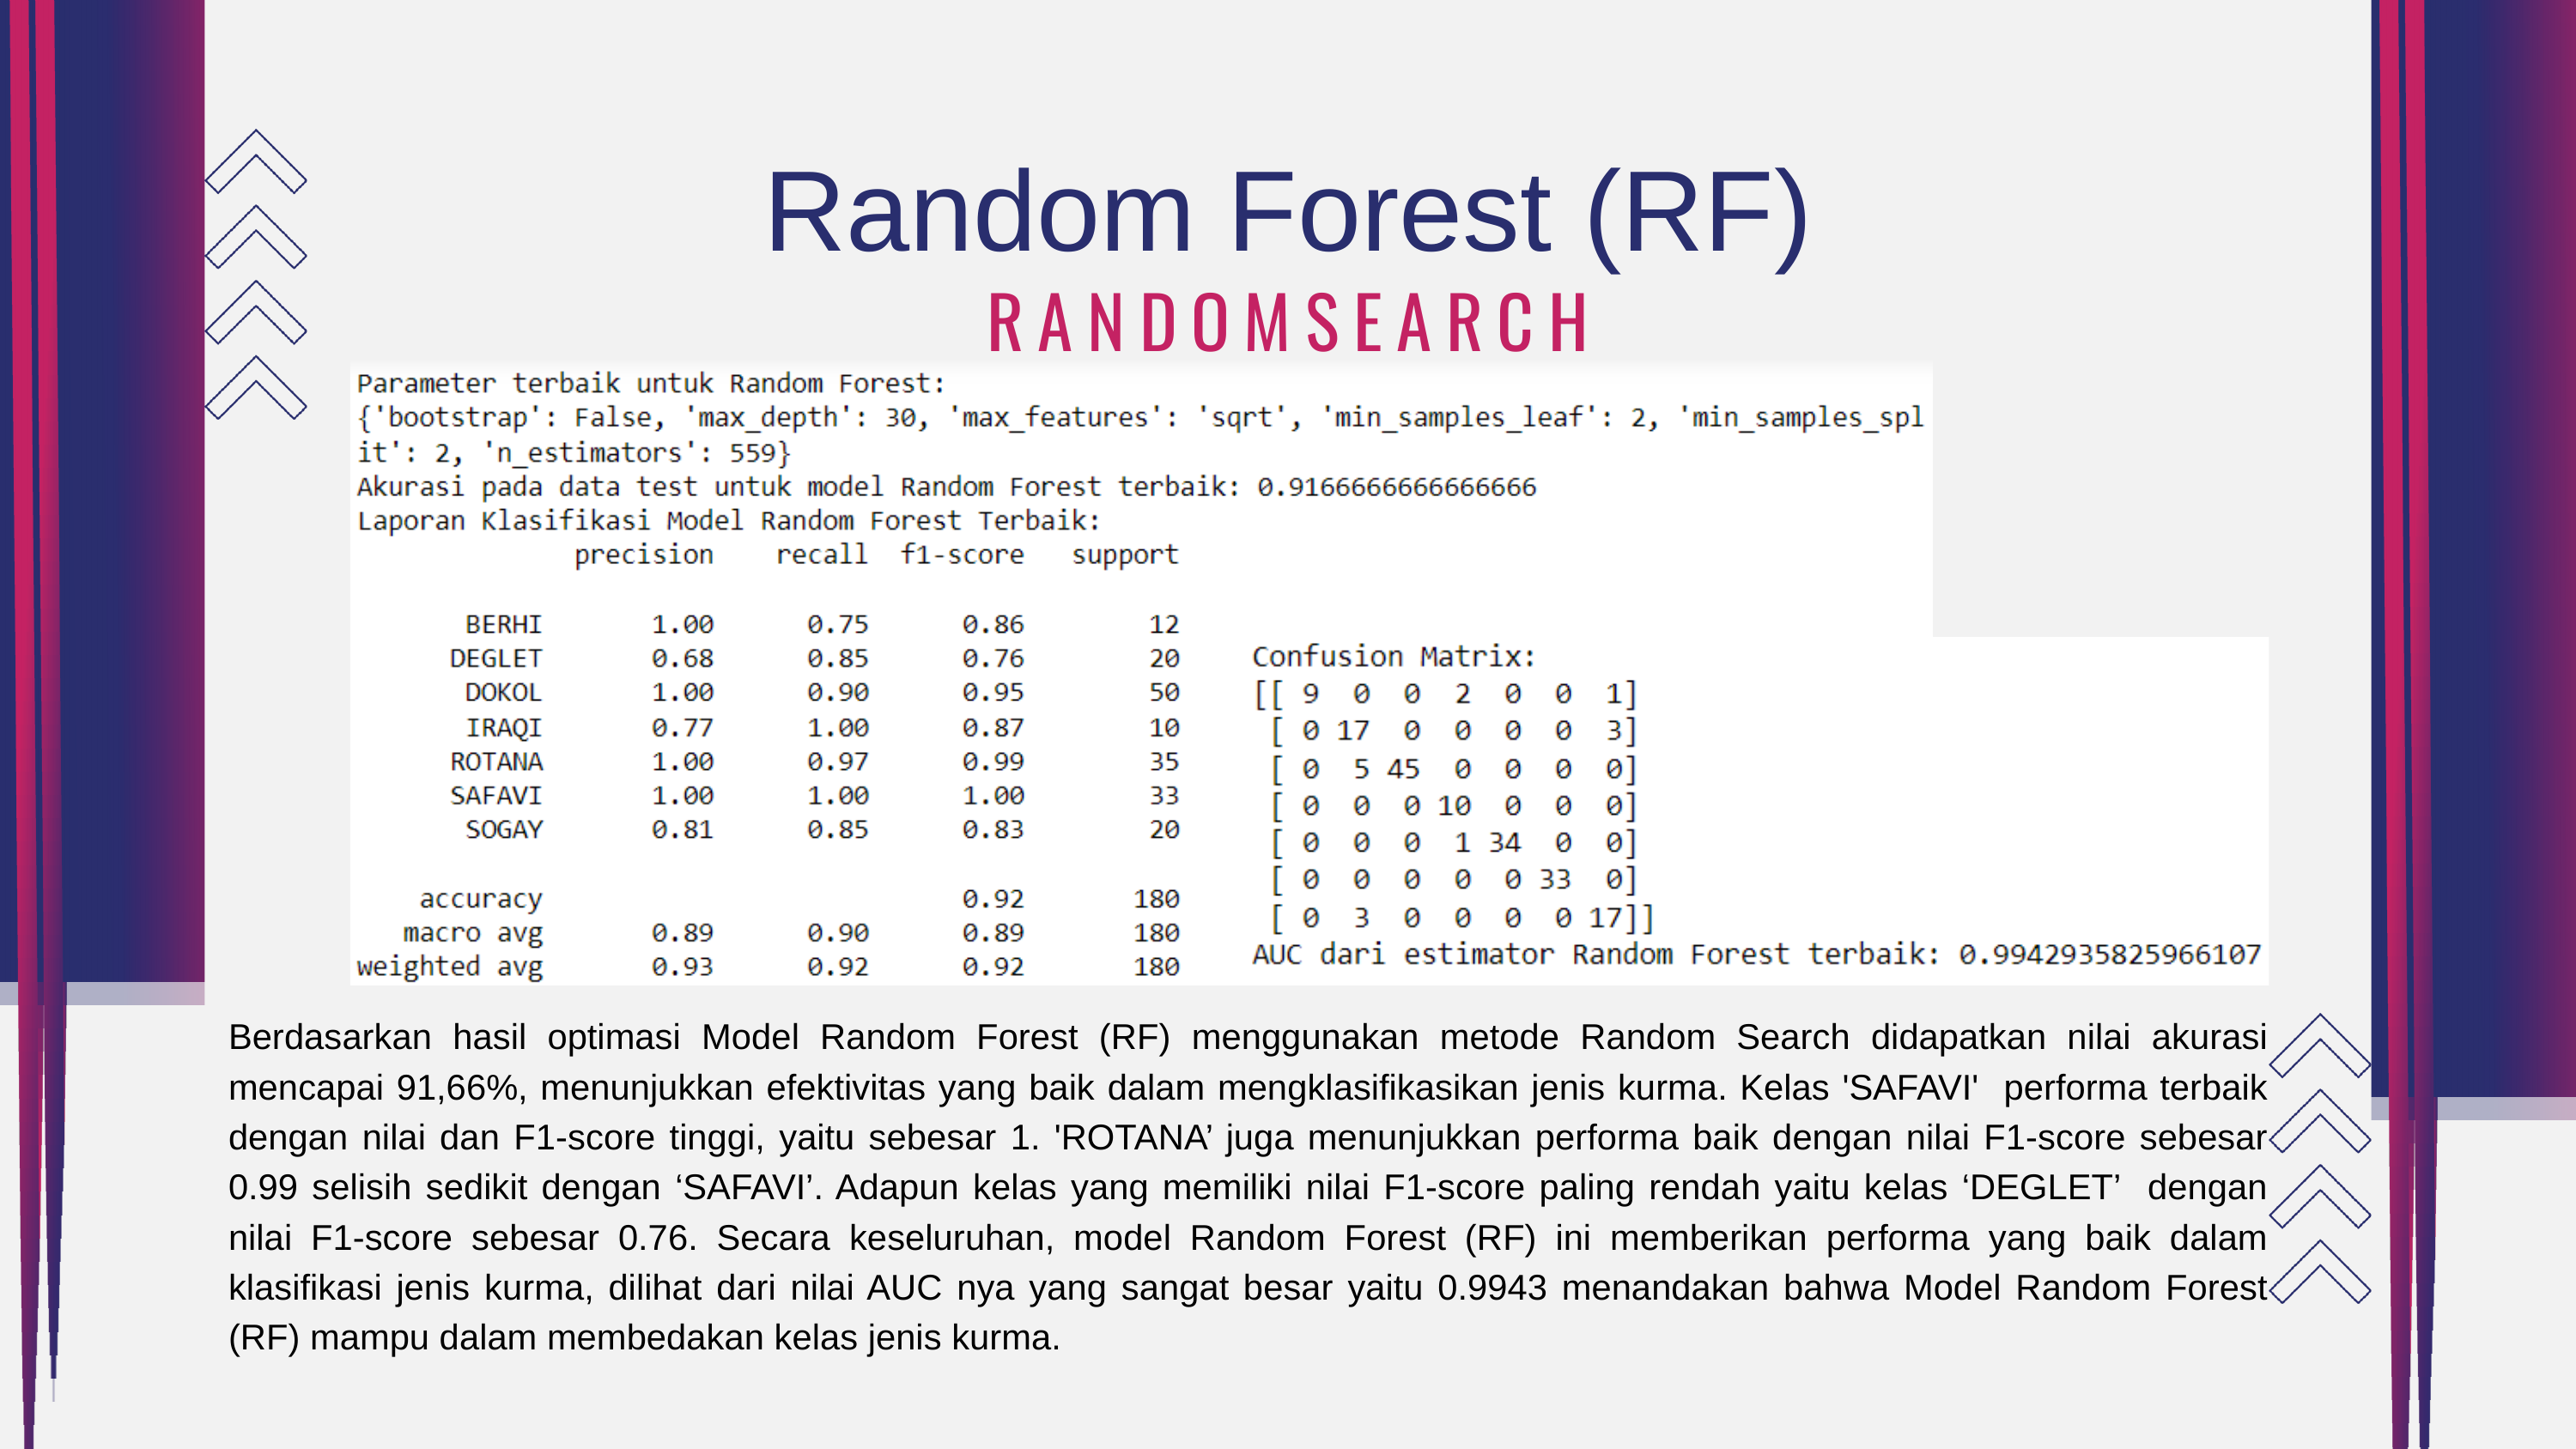

Random Forest (RF)
RANDOMSEARCH

Berdasarkan hasil optimasi Model Random Forest (RF) menggunakan metode Random Search didapatkan nilai akurasi mencapai 91,66%, menunjukkan efektivitas yang baik dalam mengklasifikasikan jenis kurma. Kelas 'SAFAVI'  performa terbaik dengan nilai dan F1-score tinggi, yaitu sebesar 1. 'ROTANA’ juga menunjukkan performa baik dengan nilai F1-score sebesar 0.99 selisih sedikit dengan ‘SAFAVI’. Adapun kelas yang memiliki nilai F1-score paling rendah yaitu kelas ‘DEGLET’  dengan nilai F1-score sebesar 0.76. Secara keseluruhan, model Random Forest (RF) ini memberikan performa yang baik dalam klasifikasi jenis kurma, dilihat dari nilai AUC nya yang sangat besar yaitu 0.9943 menandakan bahwa Model Random Forest (RF) mampu dalam membedakan kelas jenis kurma.